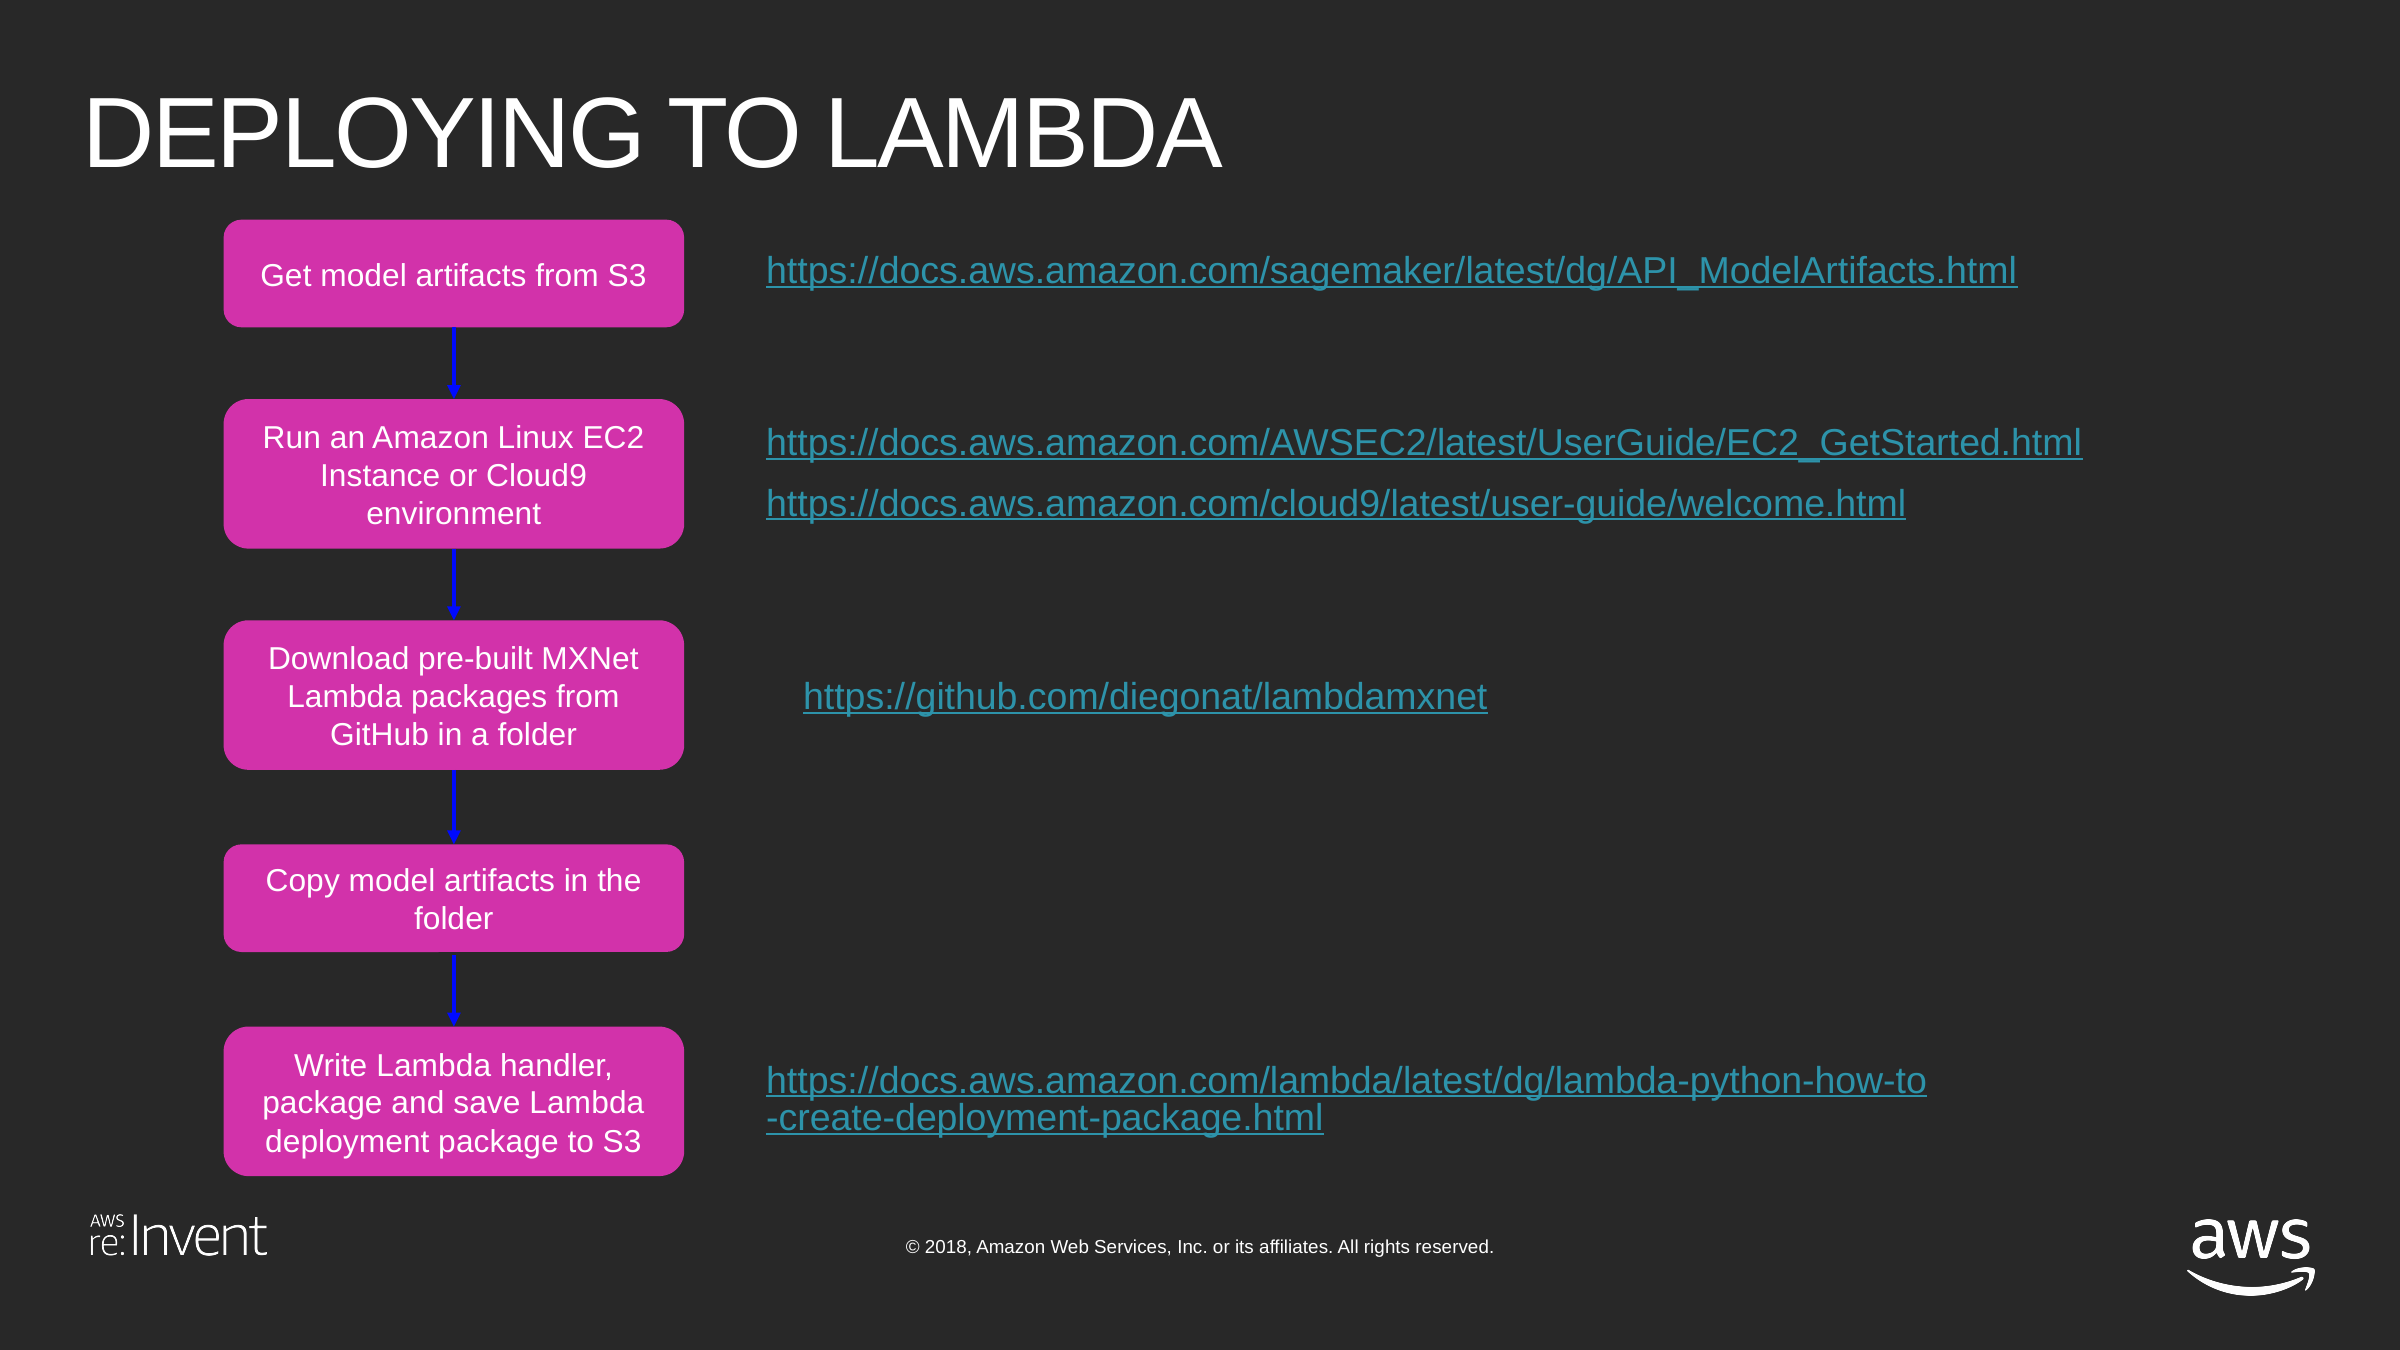

# DEPLOYING TO LAMBDA
Get model artifacts from S3
https://docs.aws.amazon.com/sagemaker/latest/dg/API_ModelArtifacts.html
Run an Amazon Linux EC2 Instance or Cloud9 environment
https://docs.aws.amazon.com/AWSEC2/latest/UserGuide/EC2_GetStarted.html
https://docs.aws.amazon.com/cloud9/latest/user-guide/welcome.html
Download pre-built MXNet Lambda packages from GitHub in a folder
https://github.com/diegonat/lambdamxnet
Copy model artifacts in the folder
Write Lambda handler, package and save Lambda deployment package to S3
https://docs.aws.amazon.com/lambda/latest/dg/lambda-python-how-to-create-deployment-package.html